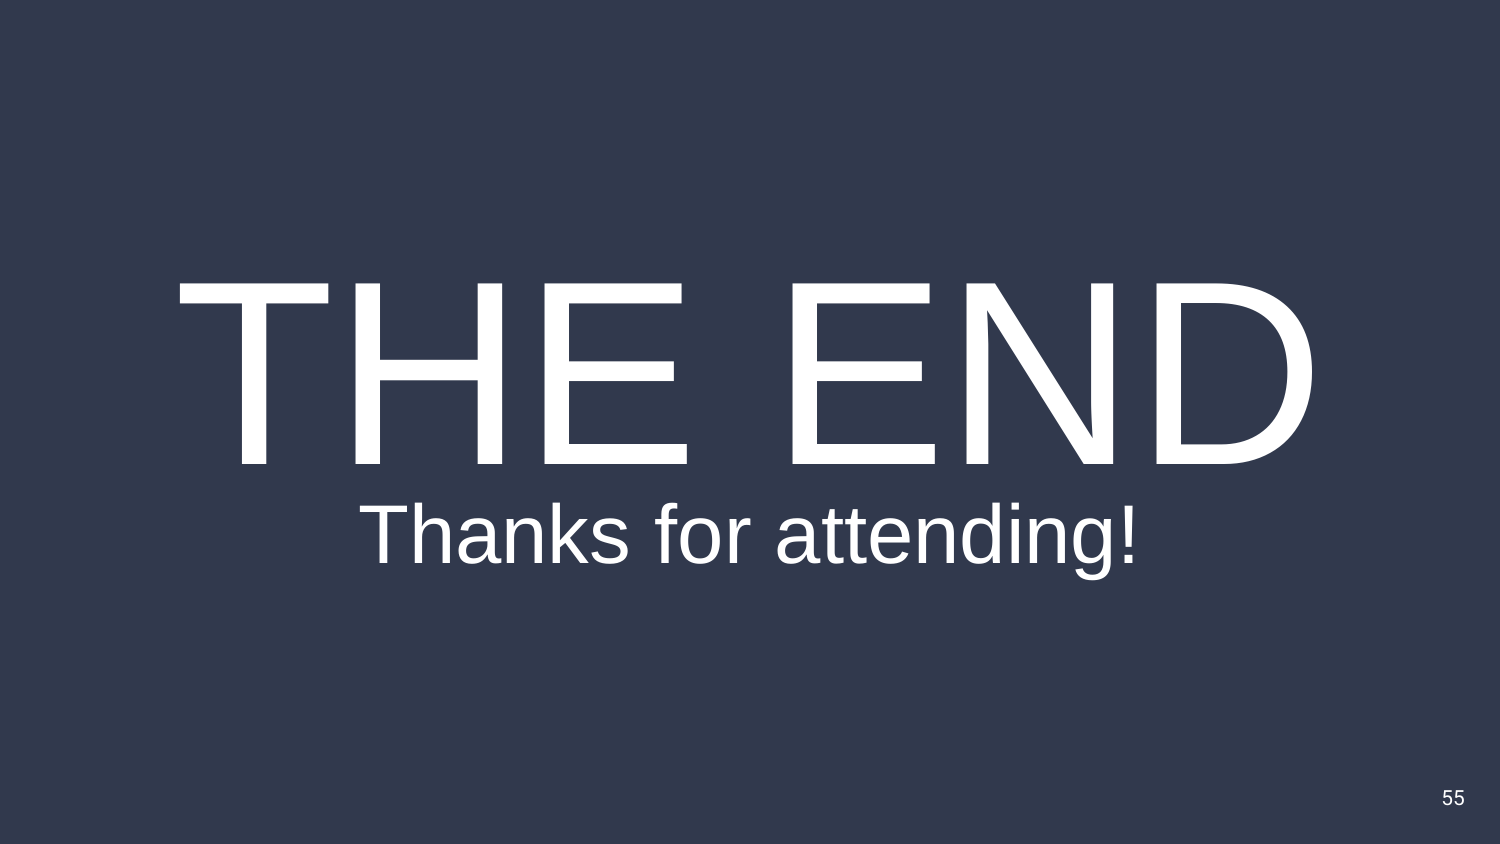

# THE END
Thanks for attending!
55